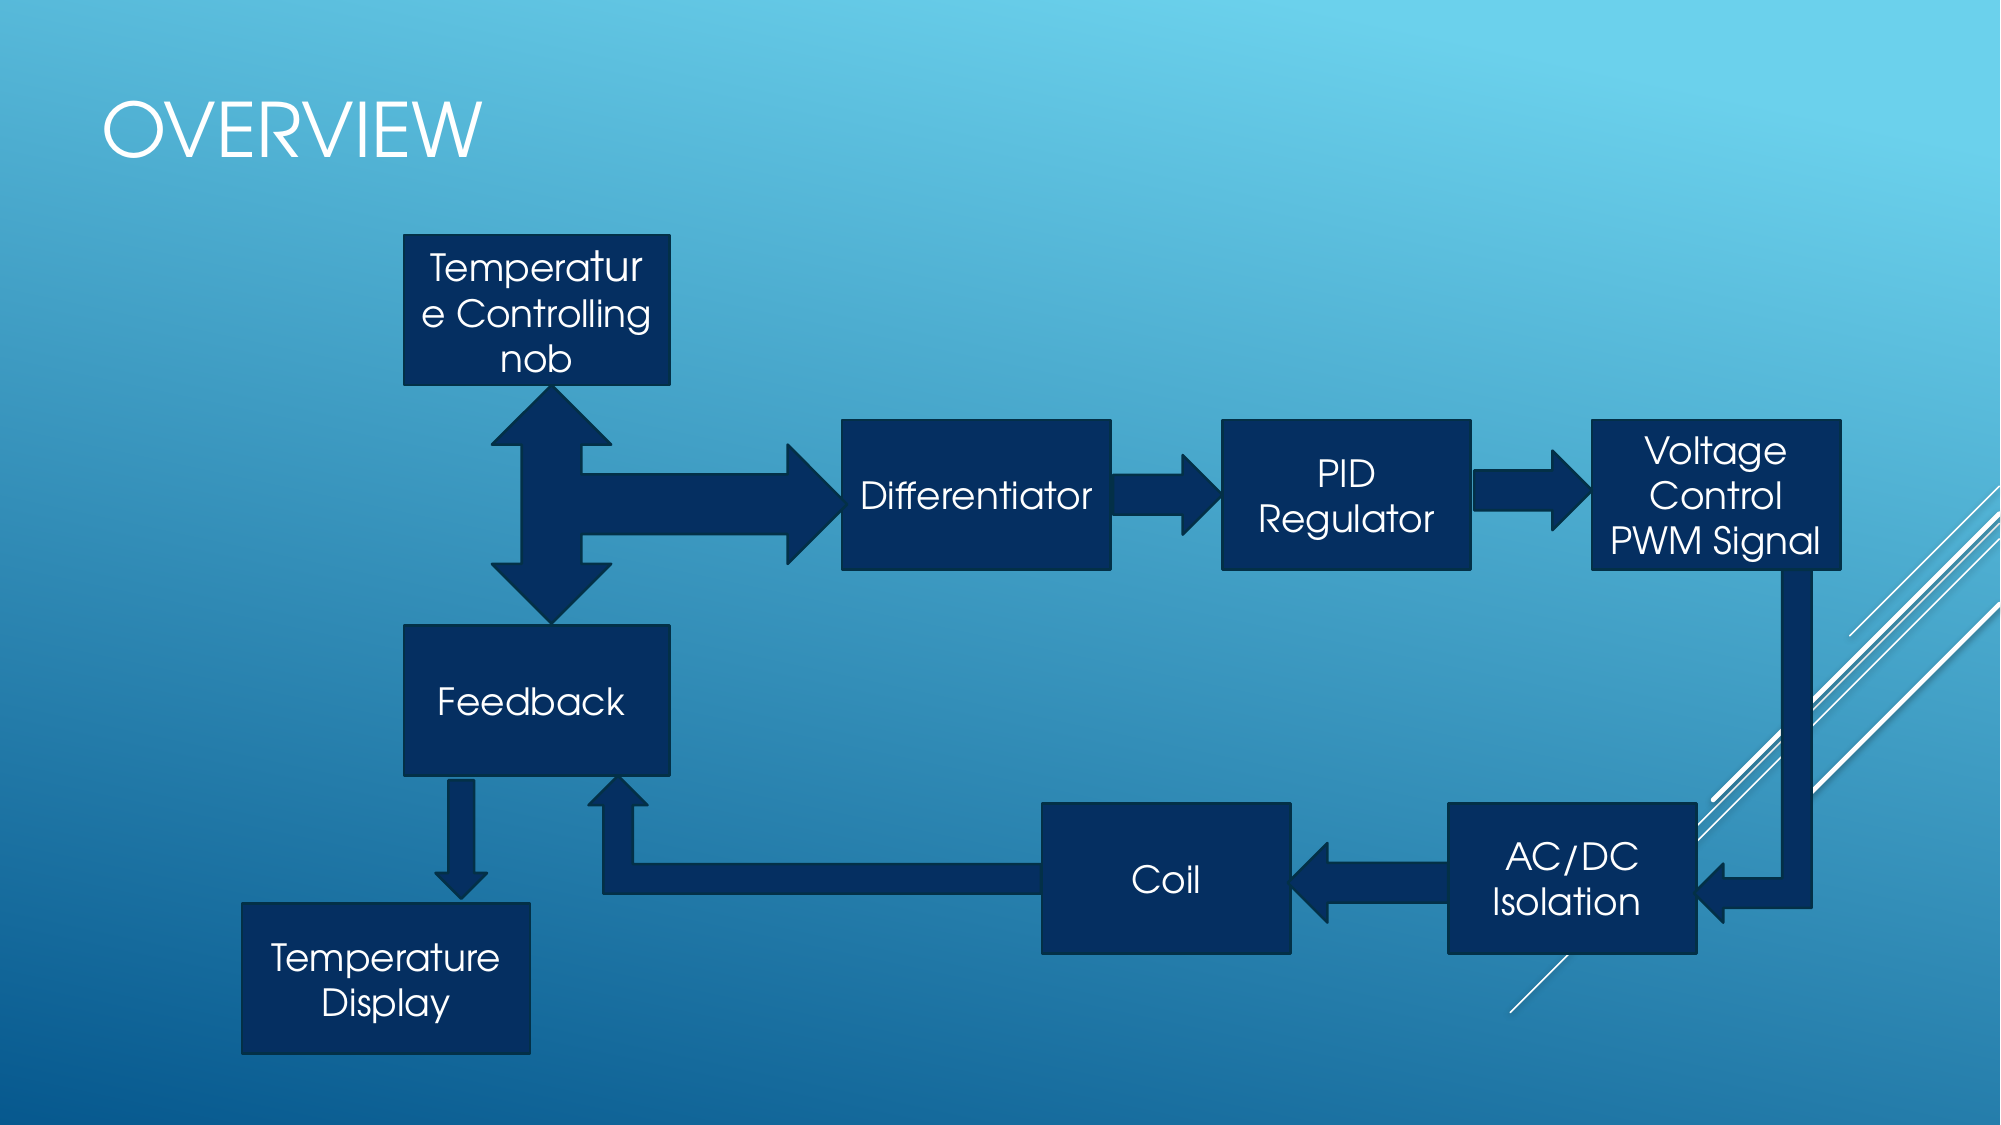

# Overview
Temperature Controlling nob

Differentiator
PID Regulator
Voltage Control PWM Signal

Feedback

Coil
AC/DC Isolation

Temperature Display